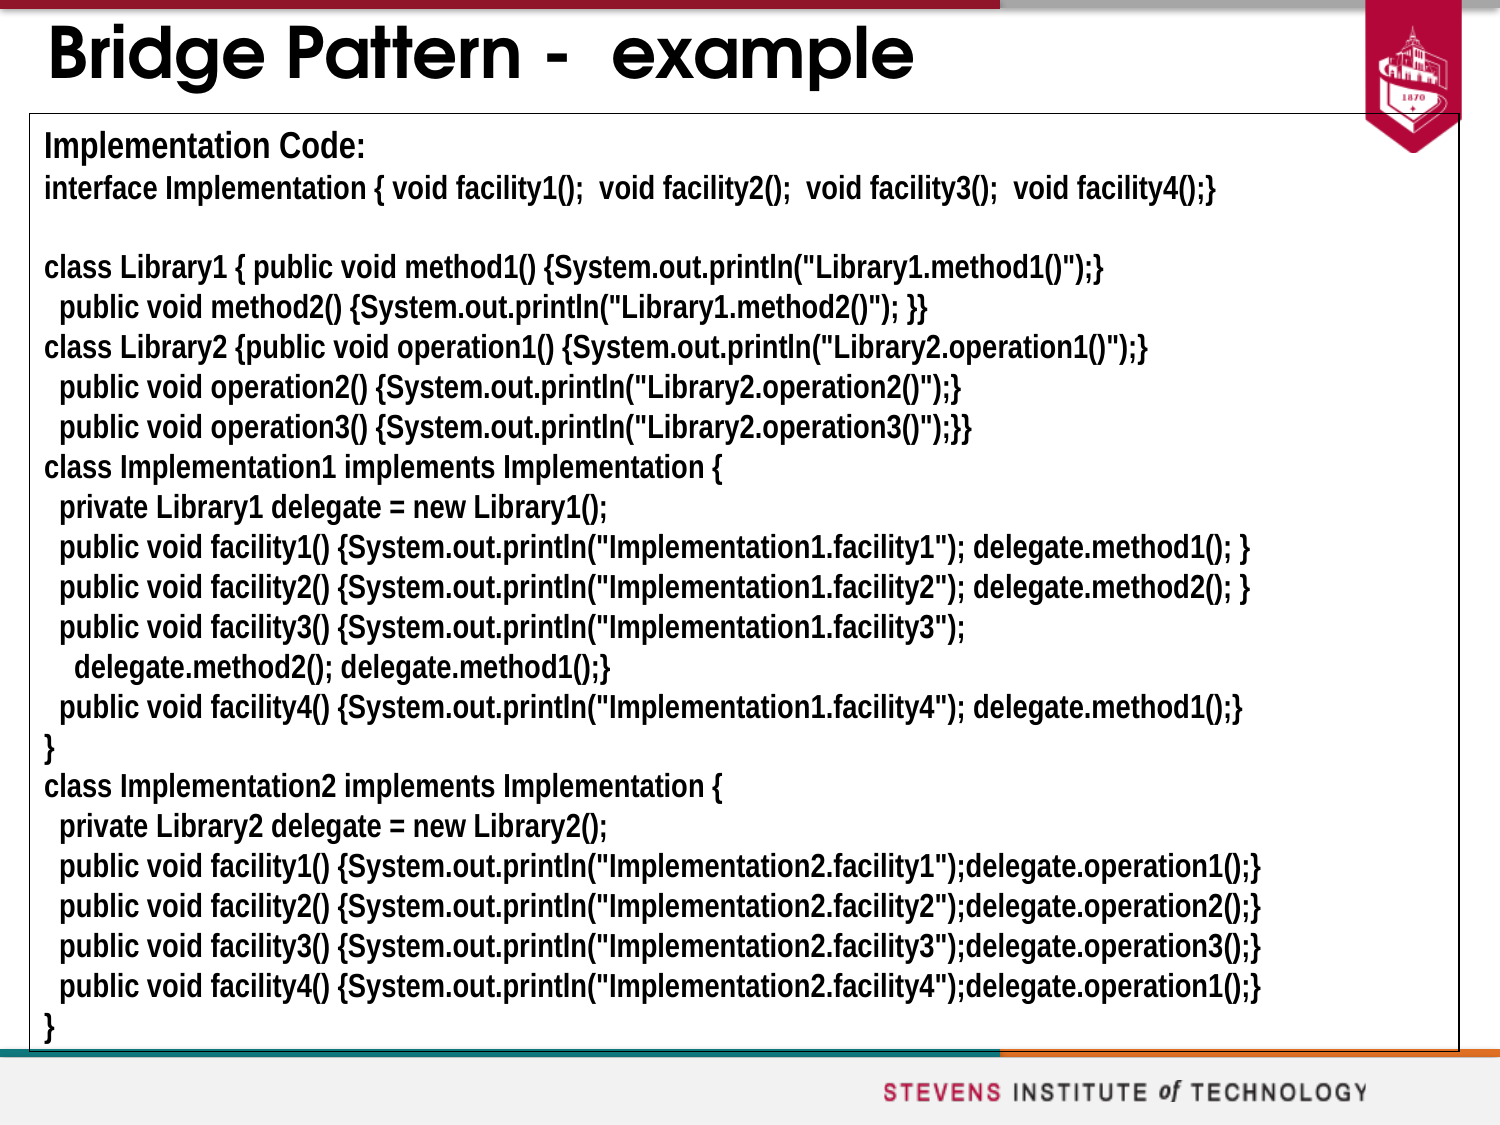

# Bridge Pattern -  example
Implementation Code:
interface Implementation { void facility1();  void facility2();  void facility3();  void facility4();}

class Library1 { public void method1() {System.out.println("Library1.method1()");}
  public void method2() {System.out.println("Library1.method2()"); }}
class Library2 {public void operation1() {System.out.println("Library2.operation1()");}
  public void operation2() {System.out.println("Library2.operation2()");}
  public void operation3() {System.out.println("Library2.operation3()");}}
class Implementation1 implements Implementation {
  private Library1 delegate = new Library1();
  public void facility1() {System.out.println("Implementation1.facility1"); delegate.method1(); }
  public void facility2() {System.out.println("Implementation1.facility2"); delegate.method2(); }
  public void facility3() {System.out.println("Implementation1.facility3");
    delegate.method2(); delegate.method1();}
  public void facility4() {System.out.println("Implementation1.facility4"); delegate.method1();}
}
class Implementation2 implements Implementation {
  private Library2 delegate = new Library2();
  public void facility1() {System.out.println("Implementation2.facility1");delegate.operation1();}
  public void facility2() {System.out.println("Implementation2.facility2");delegate.operation2();}
  public void facility3() {System.out.println("Implementation2.facility3");delegate.operation3();}
  public void facility4() {System.out.println("Implementation2.facility4");delegate.operation1();}
}